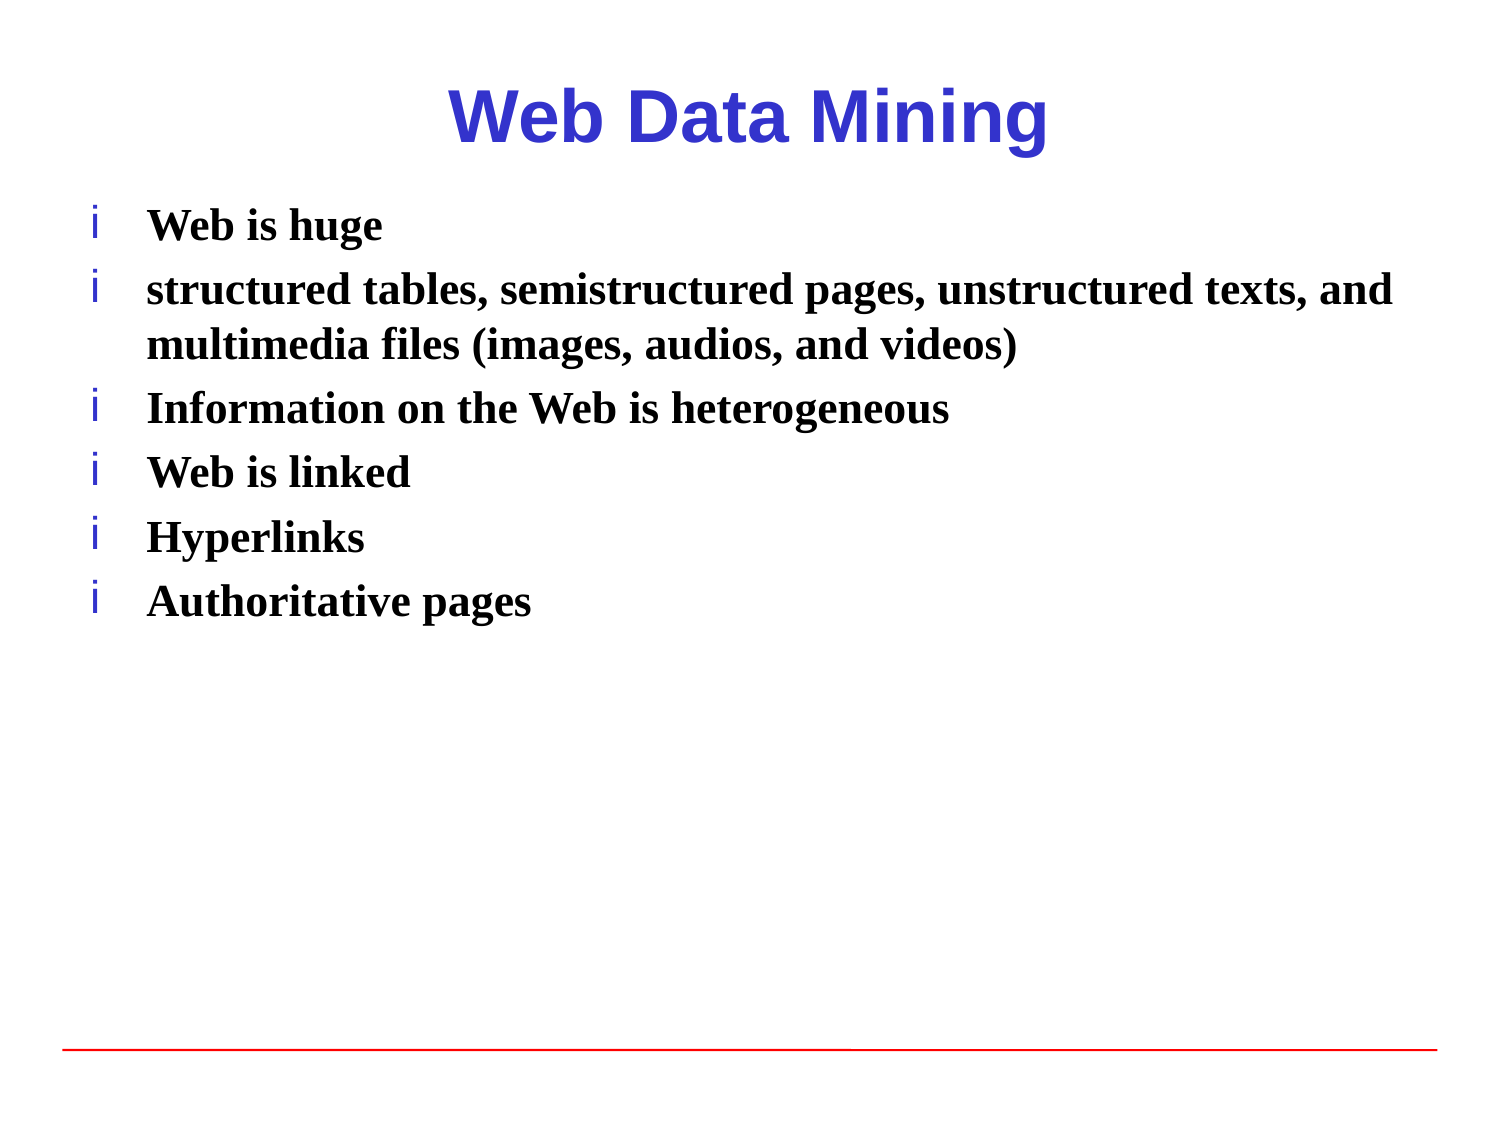

# Web Data Mining
Web is huge
structured tables, semistructured pages, unstructured texts, and multimedia files (images, audios, and videos)
Information on the Web is heterogeneous
Web is linked
Hyperlinks
Authoritative pages